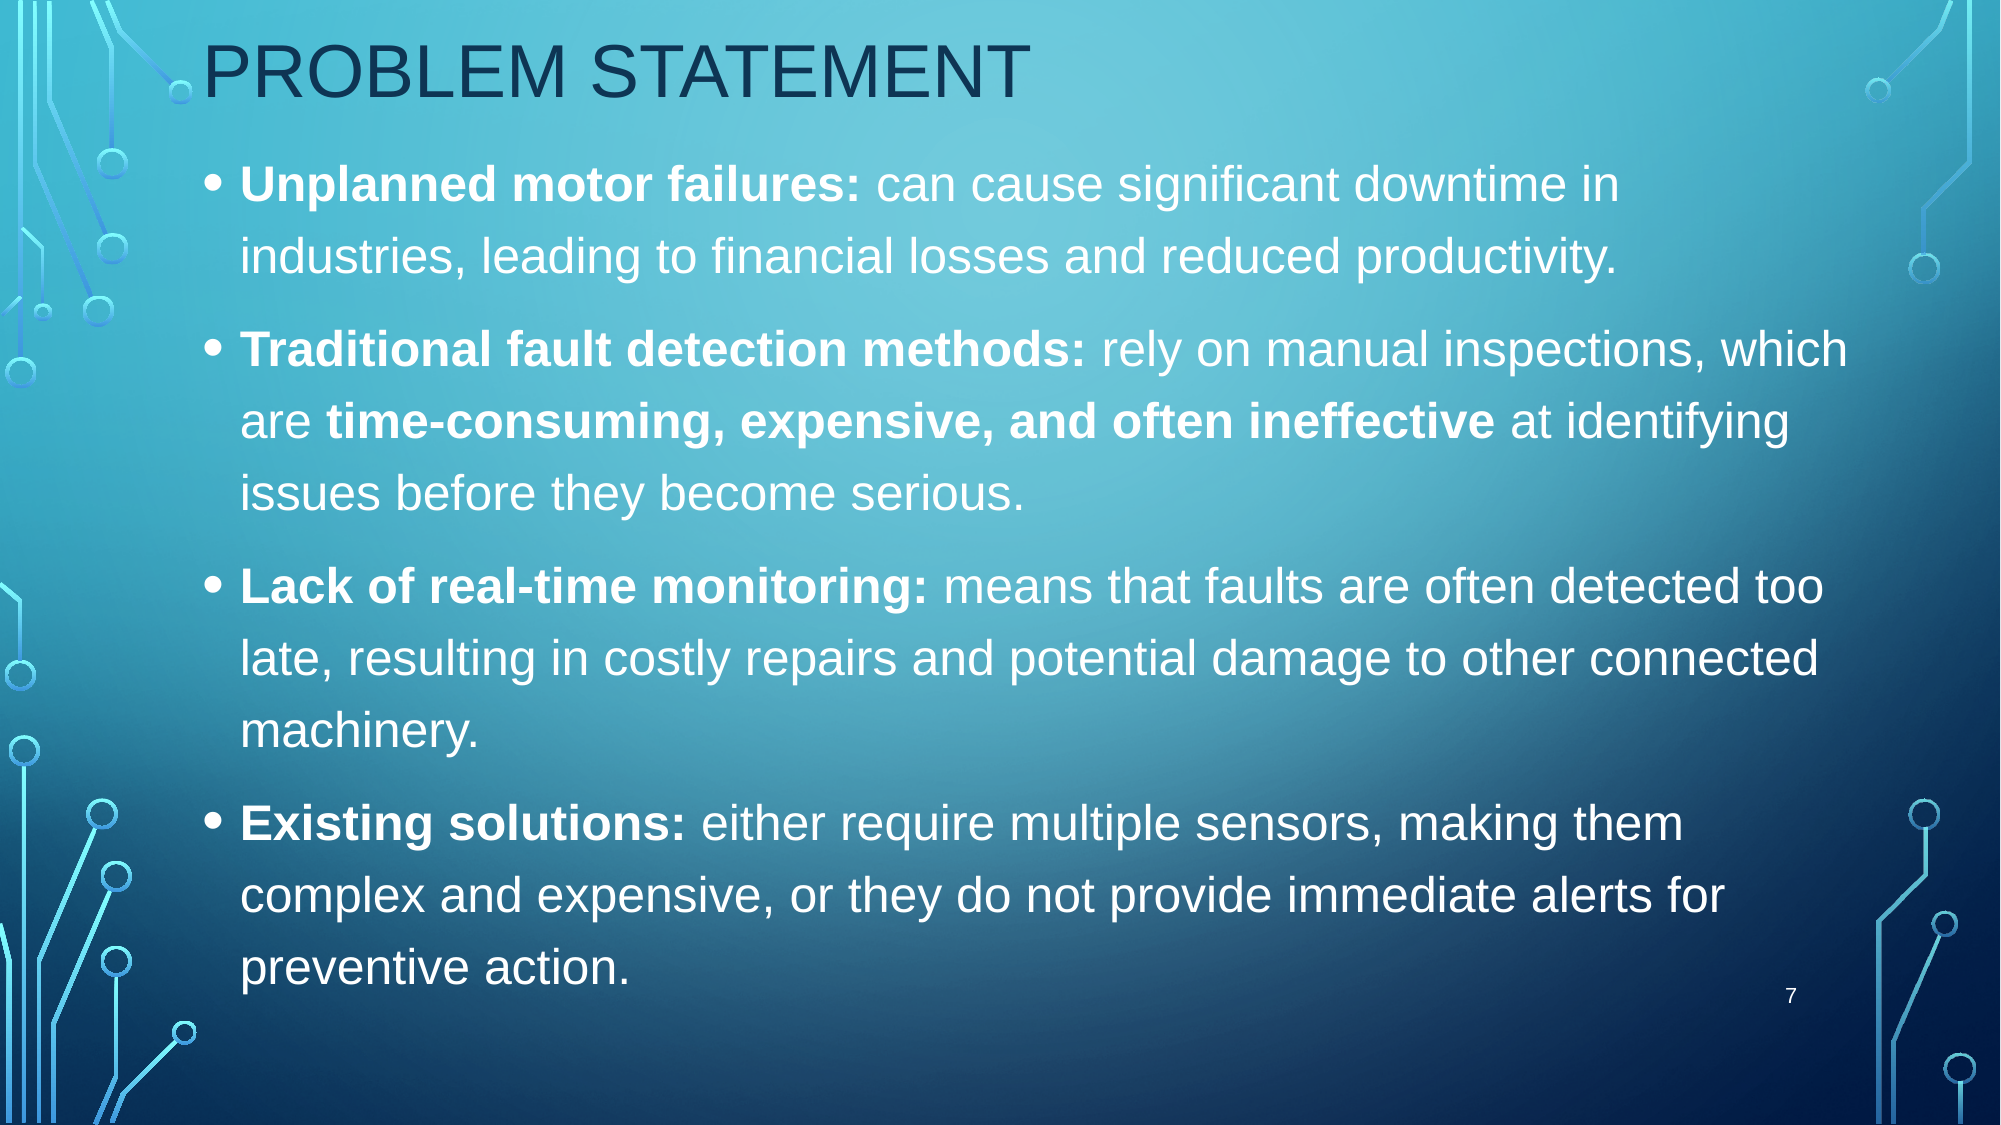

# PROBLEM STATEMENT
Unplanned motor failures: can cause significant downtime in industries, leading to financial losses and reduced productivity.
Traditional fault detection methods: rely on manual inspections, which are time-consuming, expensive, and often ineffective at identifying issues before they become serious.
Lack of real-time monitoring: means that faults are often detected too late, resulting in costly repairs and potential damage to other connected machinery.
Existing solutions: either require multiple sensors, making them complex and expensive, or they do not provide immediate alerts for preventive action.

7